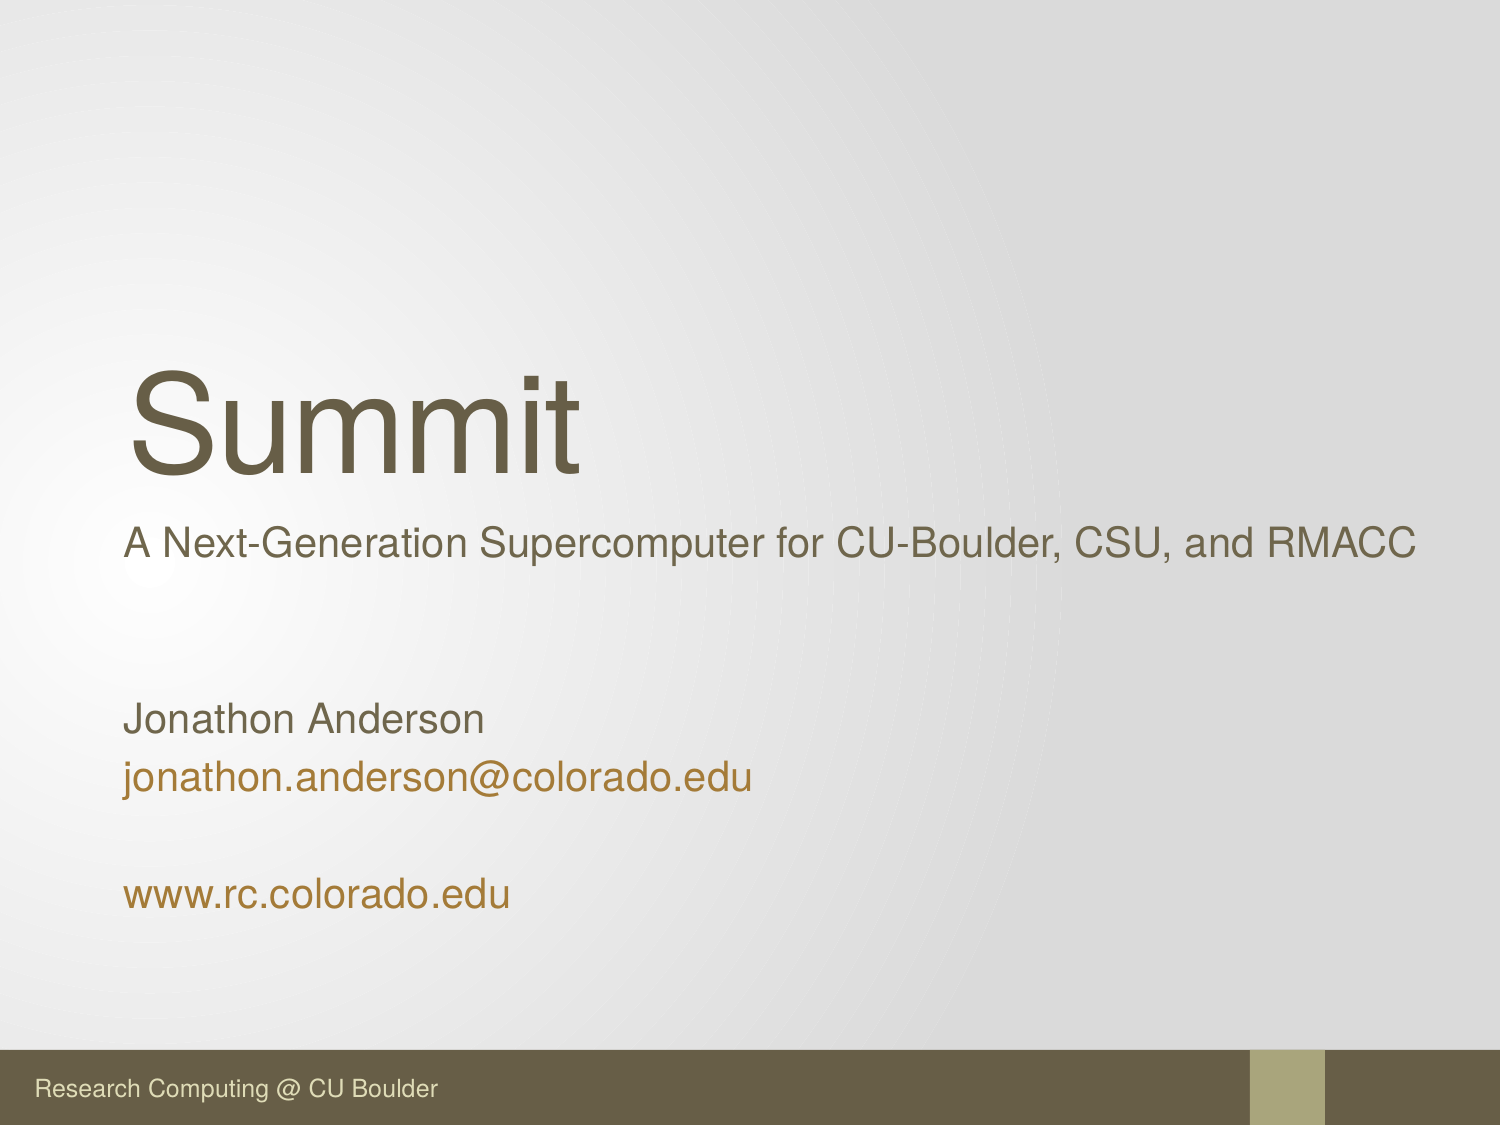

# Summit
A Next-Generation Supercomputer for CU-Boulder, CSU, and RMACC

Jonathon Anderson
jonathon.anderson@colorado.edu

www.rc.colorado.edu